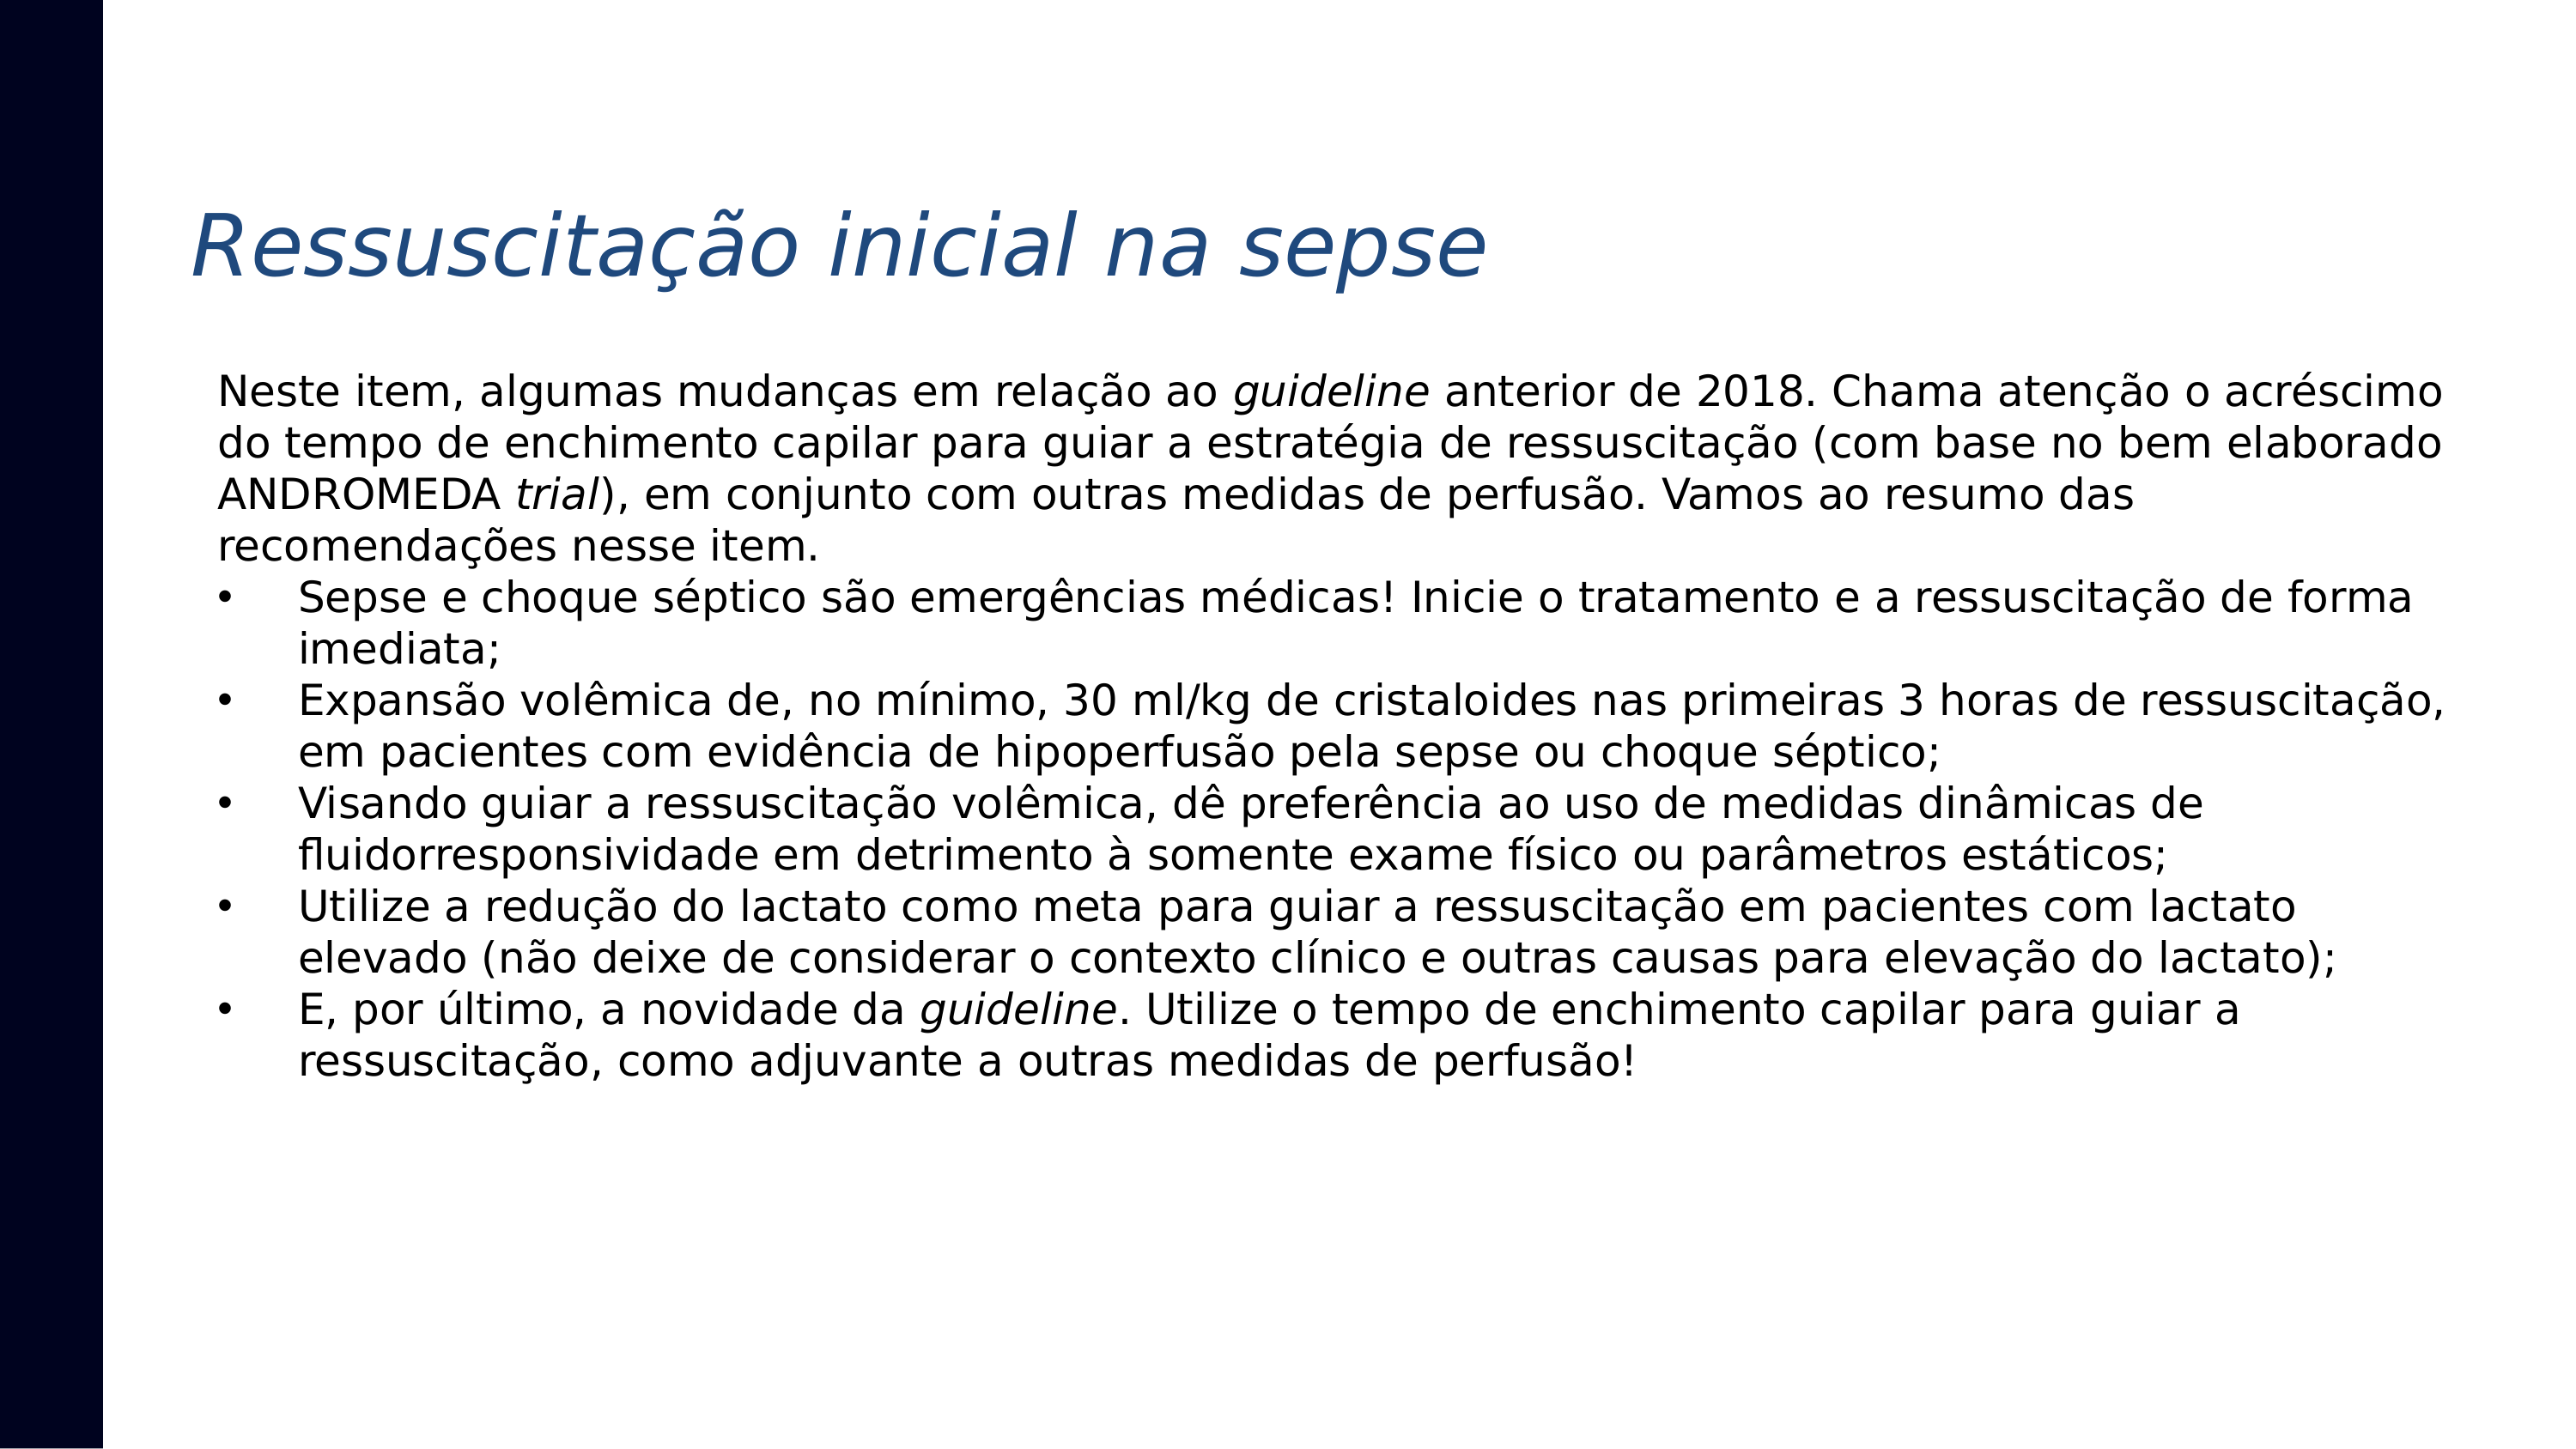

# Ressuscitação inicial na sepse

Neste item, algumas mudanças em relação ao guideline anterior de 2018. Chama atenção o acréscimo do tempo de enchimento capilar para guiar a estratégia de ressuscitação (com base no bem elaborado ANDROMEDA trial), em conjunto com outras medidas de perfusão. Vamos ao resumo das recomendações nesse item.
Sepse e choque séptico são emergências médicas! Inicie o tratamento e a ressuscitação de forma imediata;
Expansão volêmica de, no mínimo, 30 ml/kg de cristaloides nas primeiras 3 horas de ressuscitação, em pacientes com evidência de hipoperfusão pela sepse ou choque séptico;
Visando guiar a ressuscitação volêmica, dê preferência ao uso de medidas dinâmicas de fluidorresponsividade em detrimento à somente exame físico ou parâmetros estáticos;
Utilize a redução do lactato como meta para guiar a ressuscitação em pacientes com lactato elevado (não deixe de considerar o contexto clínico e outras causas para elevação do lactato);
E, por último, a novidade da guideline. Utilize o tempo de enchimento capilar para guiar a ressuscitação, como adjuvante a outras medidas de perfusão!